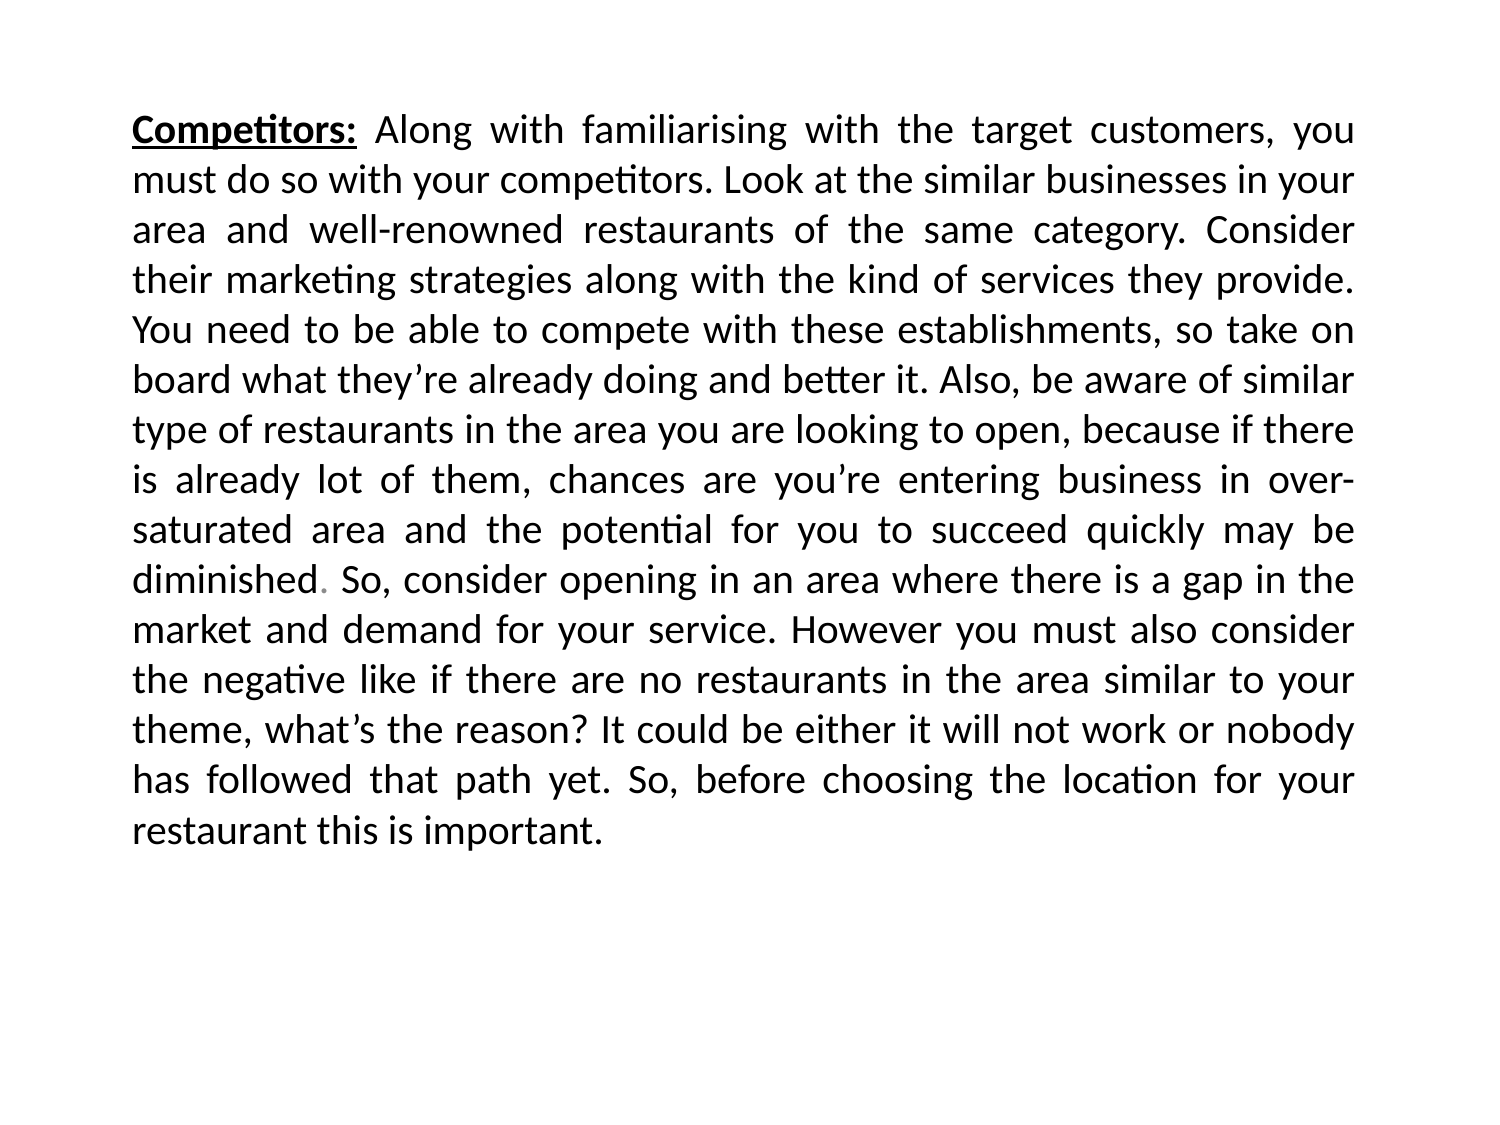

Competitors: Along with familiarising with the target customers, you must do so with your competitors. Look at the similar businesses in your area and well-renowned restaurants of the same category. Consider their marketing strategies along with the kind of services they provide. You need to be able to compete with these establishments, so take on board what they’re already doing and better it. Also, be aware of similar type of restaurants in the area you are looking to open, because if there is already lot of them, chances are you’re entering business in over-saturated area and the potential for you to succeed quickly may be diminished. So, consider opening in an area where there is a gap in the market and demand for your service. However you must also consider the negative like if there are no restaurants in the area similar to your theme, what’s the reason? It could be either it will not work or nobody has followed that path yet. So, before choosing the location for your restaurant this is important.